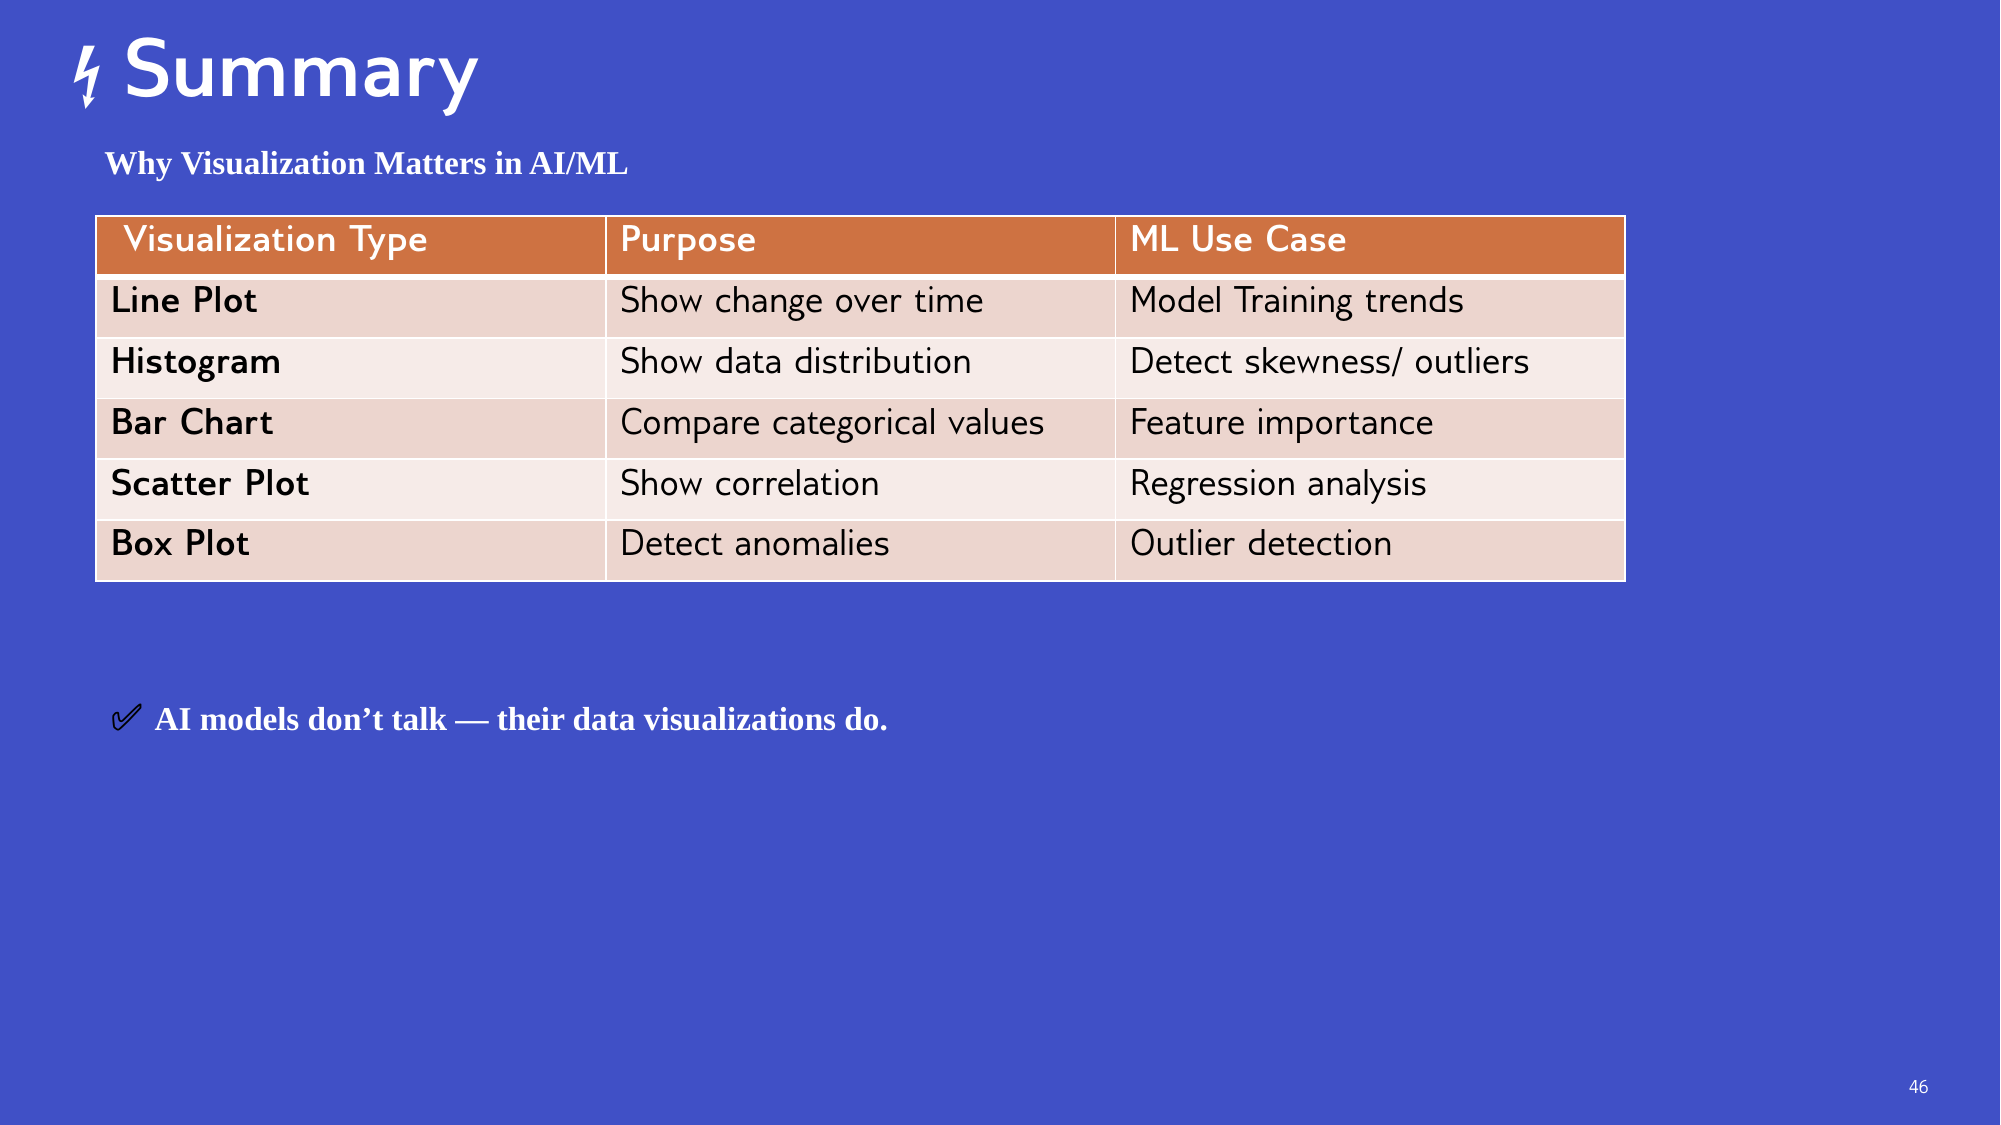

⚡ Summary
Why Visualization Matters in AI/ML
| Visualization Type | Purpose | ML Use Case |
| --- | --- | --- |
| Line Plot | Show change over time | Model Training trends |
| Histogram | Show data distribution | Detect skewness/ outliers |
| Bar Chart | Compare categorical values | Feature importance |
| Scatter Plot | Show correlation | Regression analysis |
| Box Plot | Detect anomalies | Outlier detection |
✅ AI models don’t talk — their data visualizations do.
46